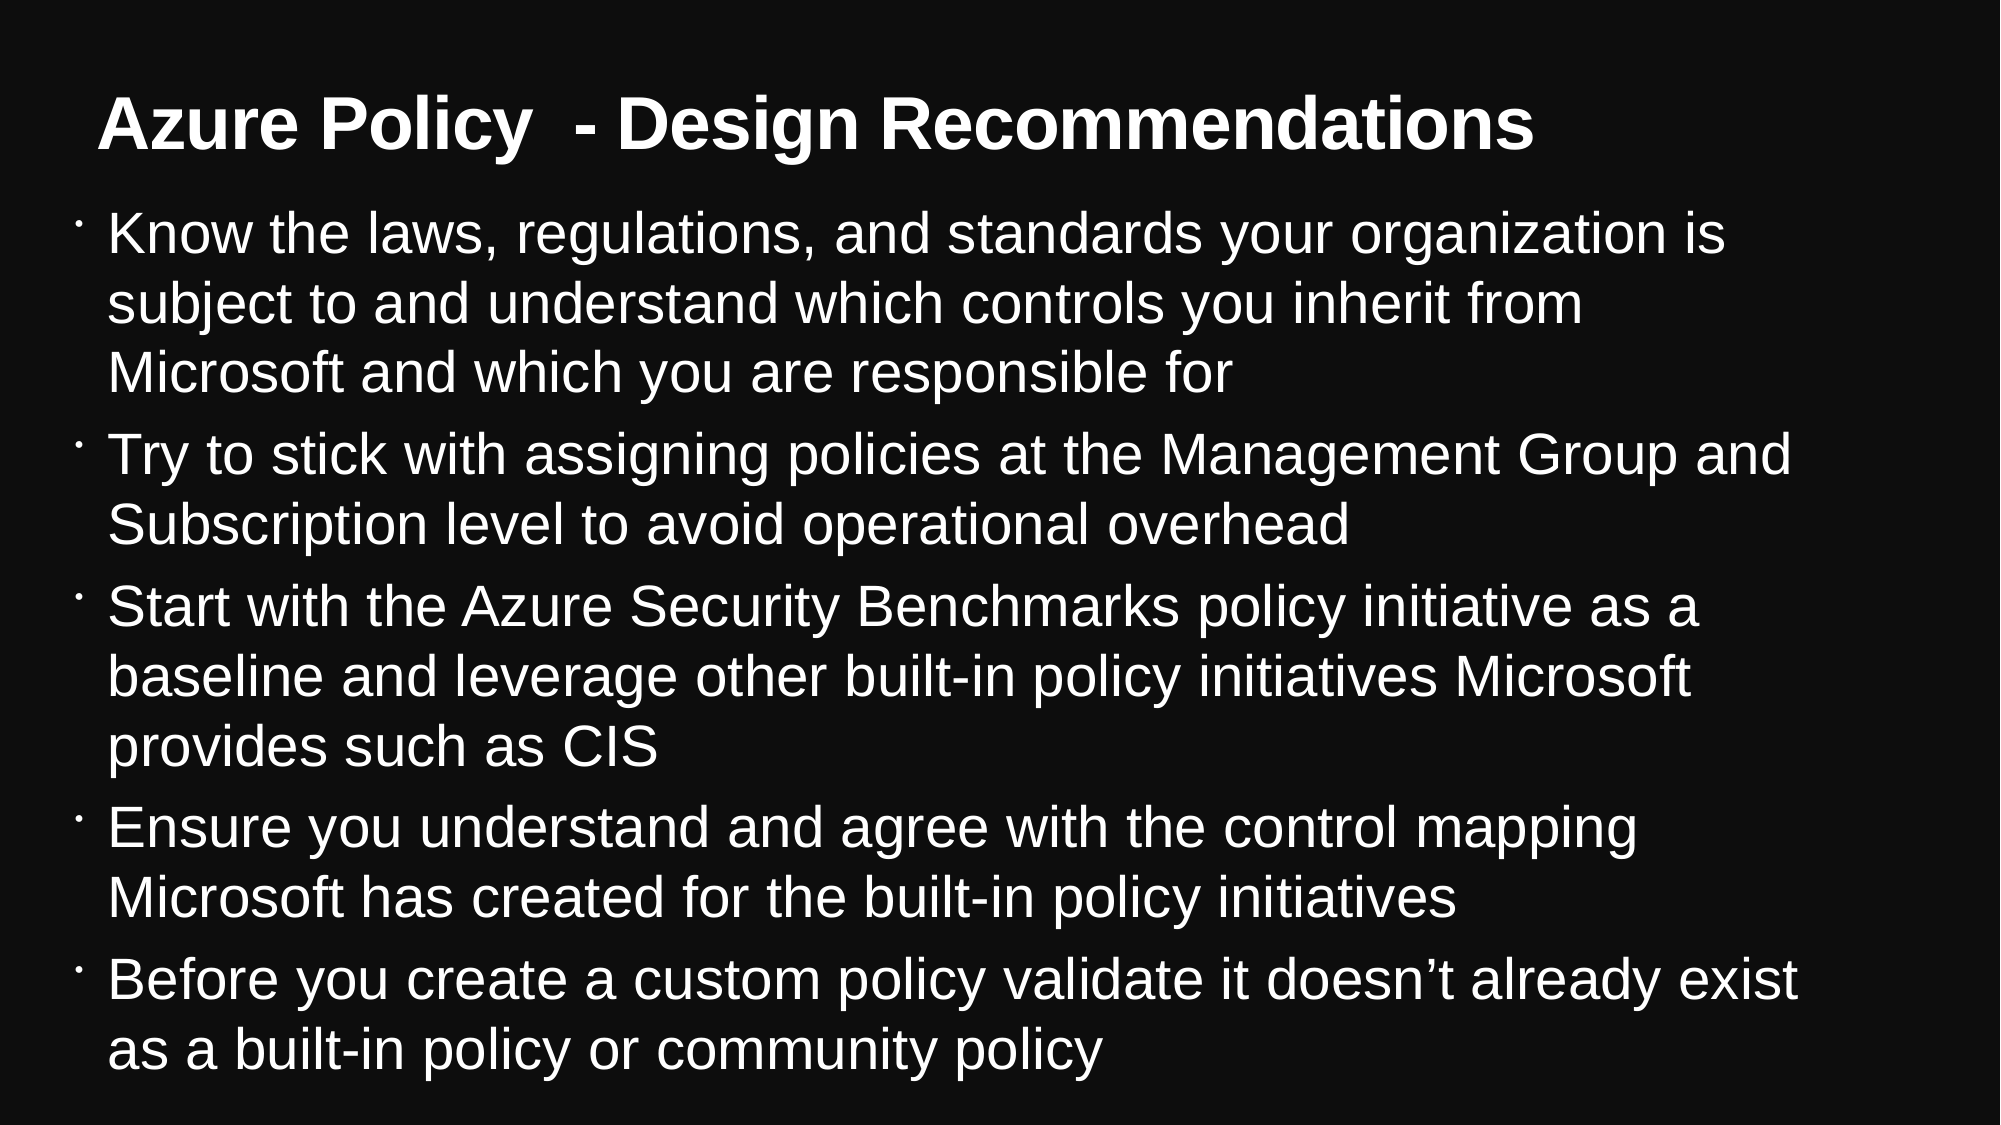

# Azure Policy  - Design Recommendations
Know the laws, regulations, and standards your organization is subject to and understand which controls you inherit from Microsoft and which you are responsible for
Try to stick with assigning policies at the Management Group and Subscription level to avoid operational overhead
Start with the Azure Security Benchmarks policy initiative as a baseline and leverage other built-in policy initiatives Microsoft provides such as CIS
Ensure you understand and agree with the control mapping Microsoft has created for the built-in policy initiatives
Before you create a custom policy validate it doesn’t already exist as a built-in policy or community policy